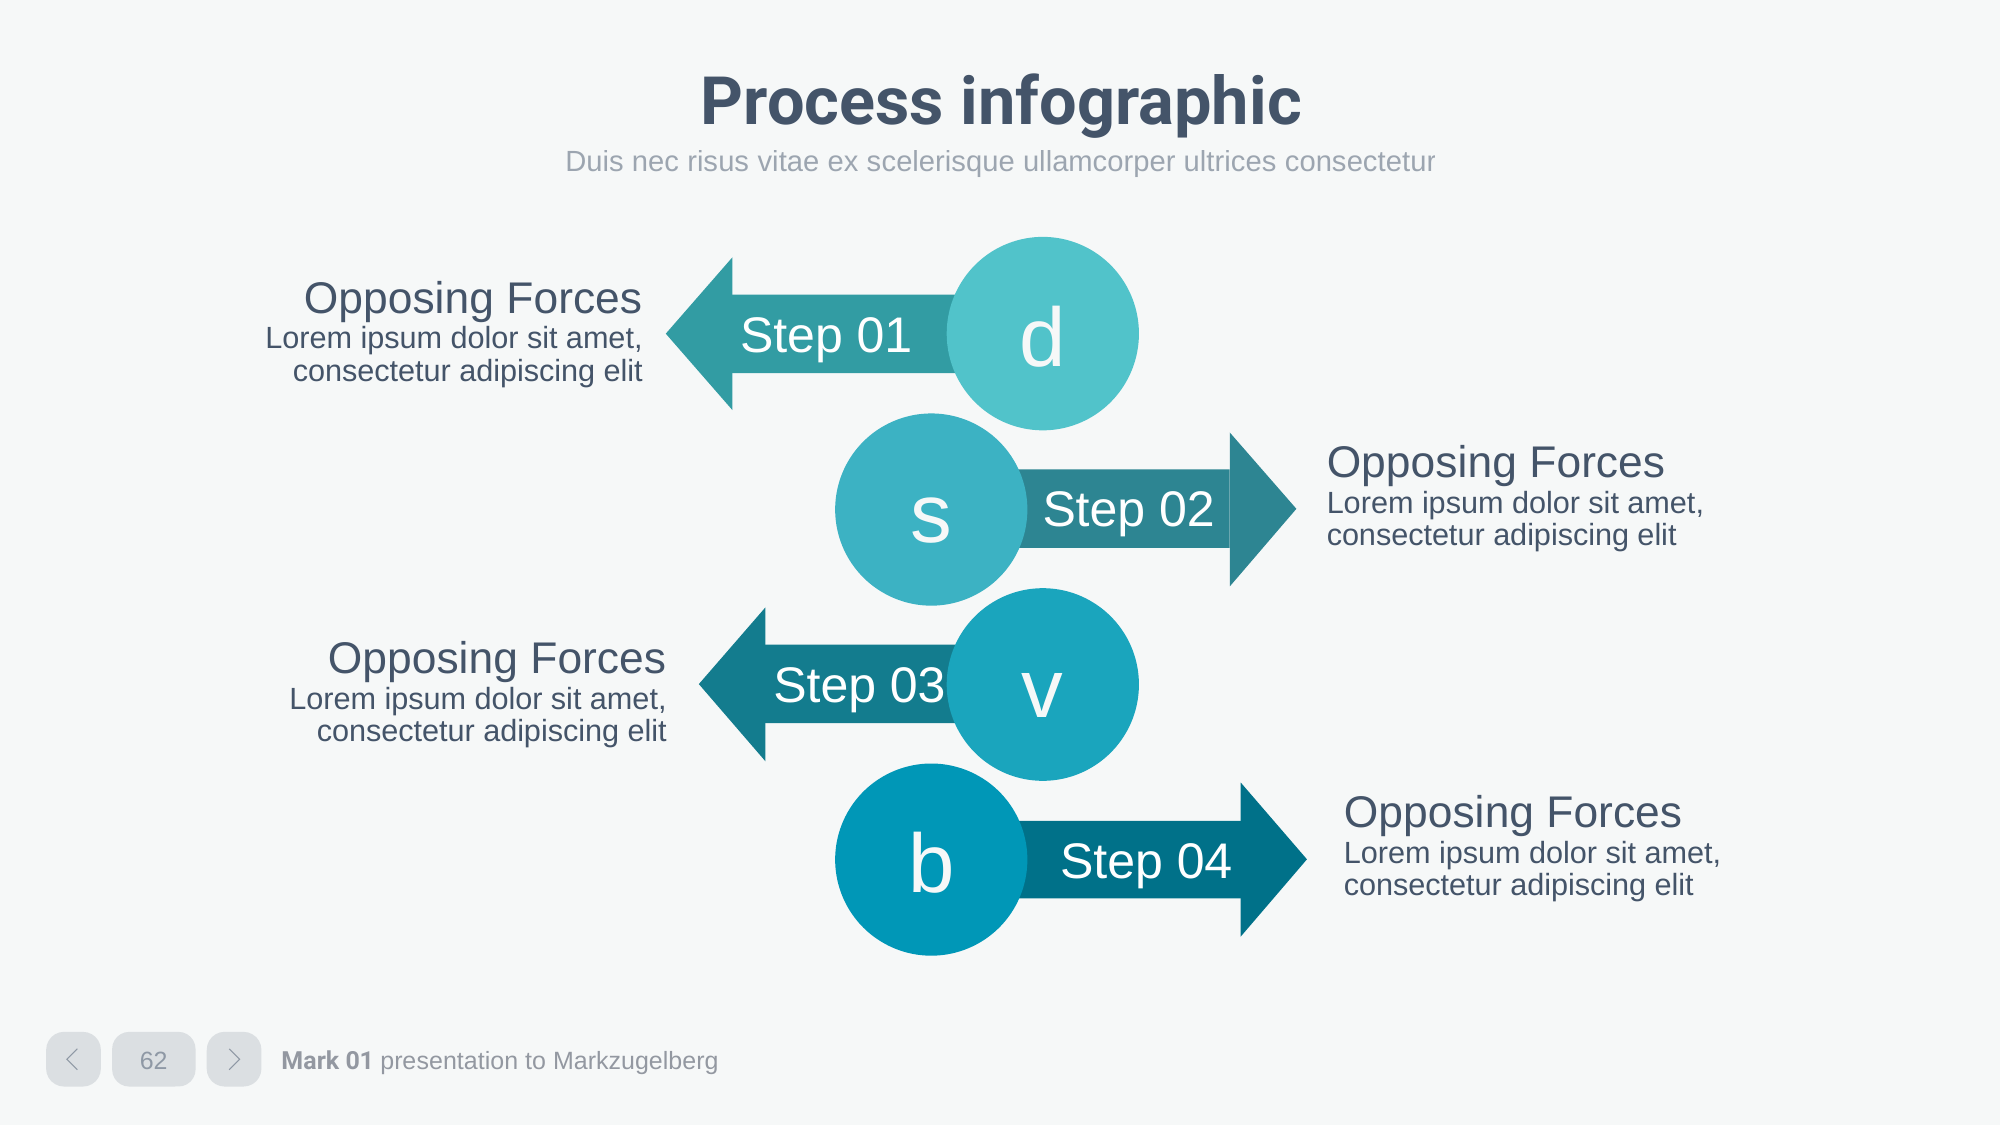

# Process infographic
Duis nec risus vitae ex scelerisque ullamcorper ultrices consectetur
d

Step 01
Opposing Forces
Lorem ipsum dolor sit amet, consectetur adipiscing elit
s

Step 02
Opposing Forces
Lorem ipsum dolor sit amet, consectetur adipiscing elit
v

Step 03
Opposing Forces
Lorem ipsum dolor sit amet, consectetur adipiscing elit
b

Step 04
Opposing Forces
Lorem ipsum dolor sit amet, consectetur adipiscing elit